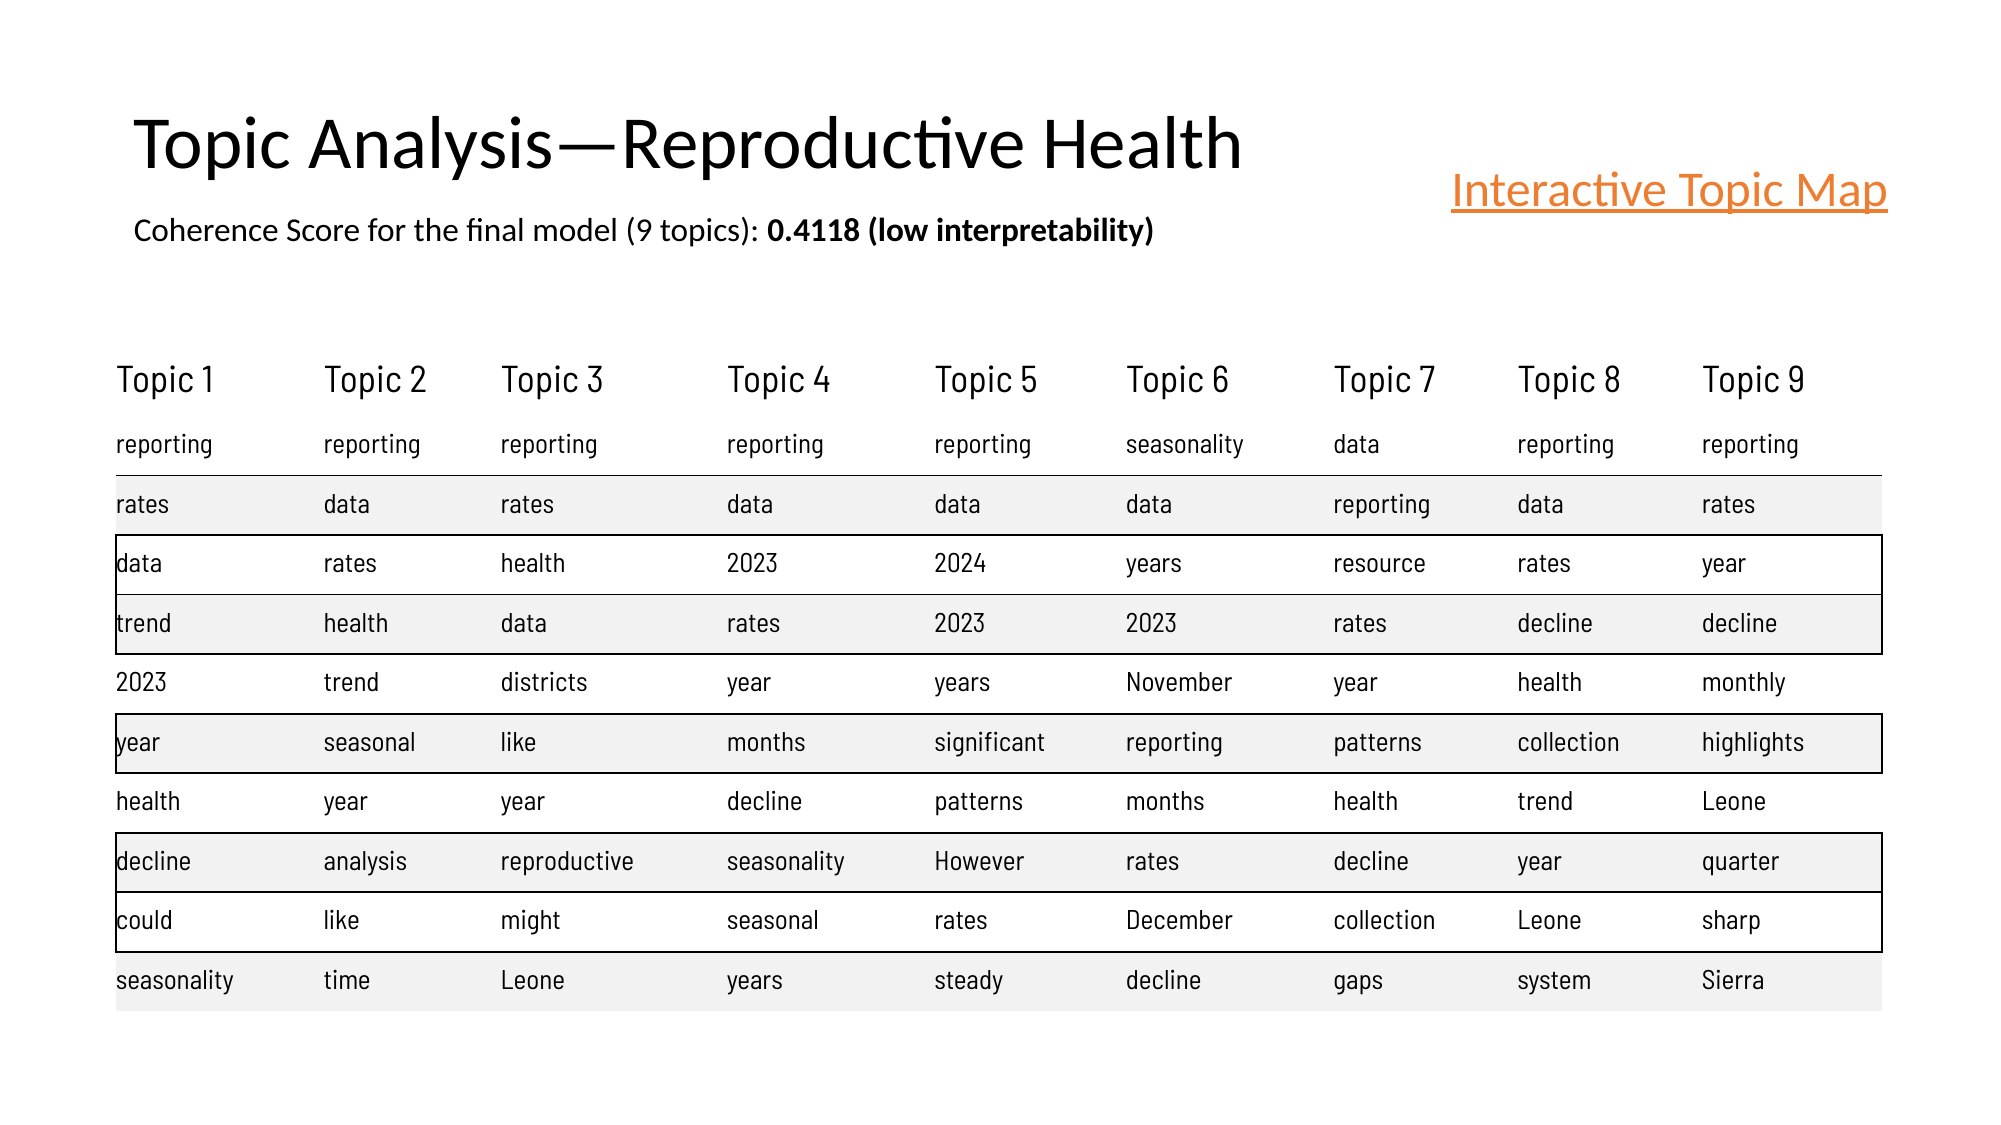

# Topic Analysis—Reproductive Health
Interactive Topic Map
Coherence Score for the final model (9 topics): 0.4118 (low interpretability)
| Topic 1 | Topic 2 | Topic 3 | Topic 4 | Topic 5 | Topic 6 | Topic 7 | Topic 8 | Topic 9 |
| --- | --- | --- | --- | --- | --- | --- | --- | --- |
| reporting | reporting | reporting | reporting | reporting | seasonality | data | reporting | reporting |
| rates | data | rates | data | data | data | reporting | data | rates |
| data | rates | health | 2023 | 2024 | years | resource | rates | year |
| trend | health | data | rates | 2023 | 2023 | rates | decline | decline |
| 2023 | trend | districts | year | years | November | year | health | monthly |
| year | seasonal | like | months | significant | reporting | patterns | collection | highlights |
| health | year | year | decline | patterns | months | health | trend | Leone |
| decline | analysis | reproductive | seasonality | However | rates | decline | year | quarter |
| could | like | might | seasonal | rates | December | collection | Leone | sharp |
| seasonality | time | Leone | years | steady | decline | gaps | system | Sierra |